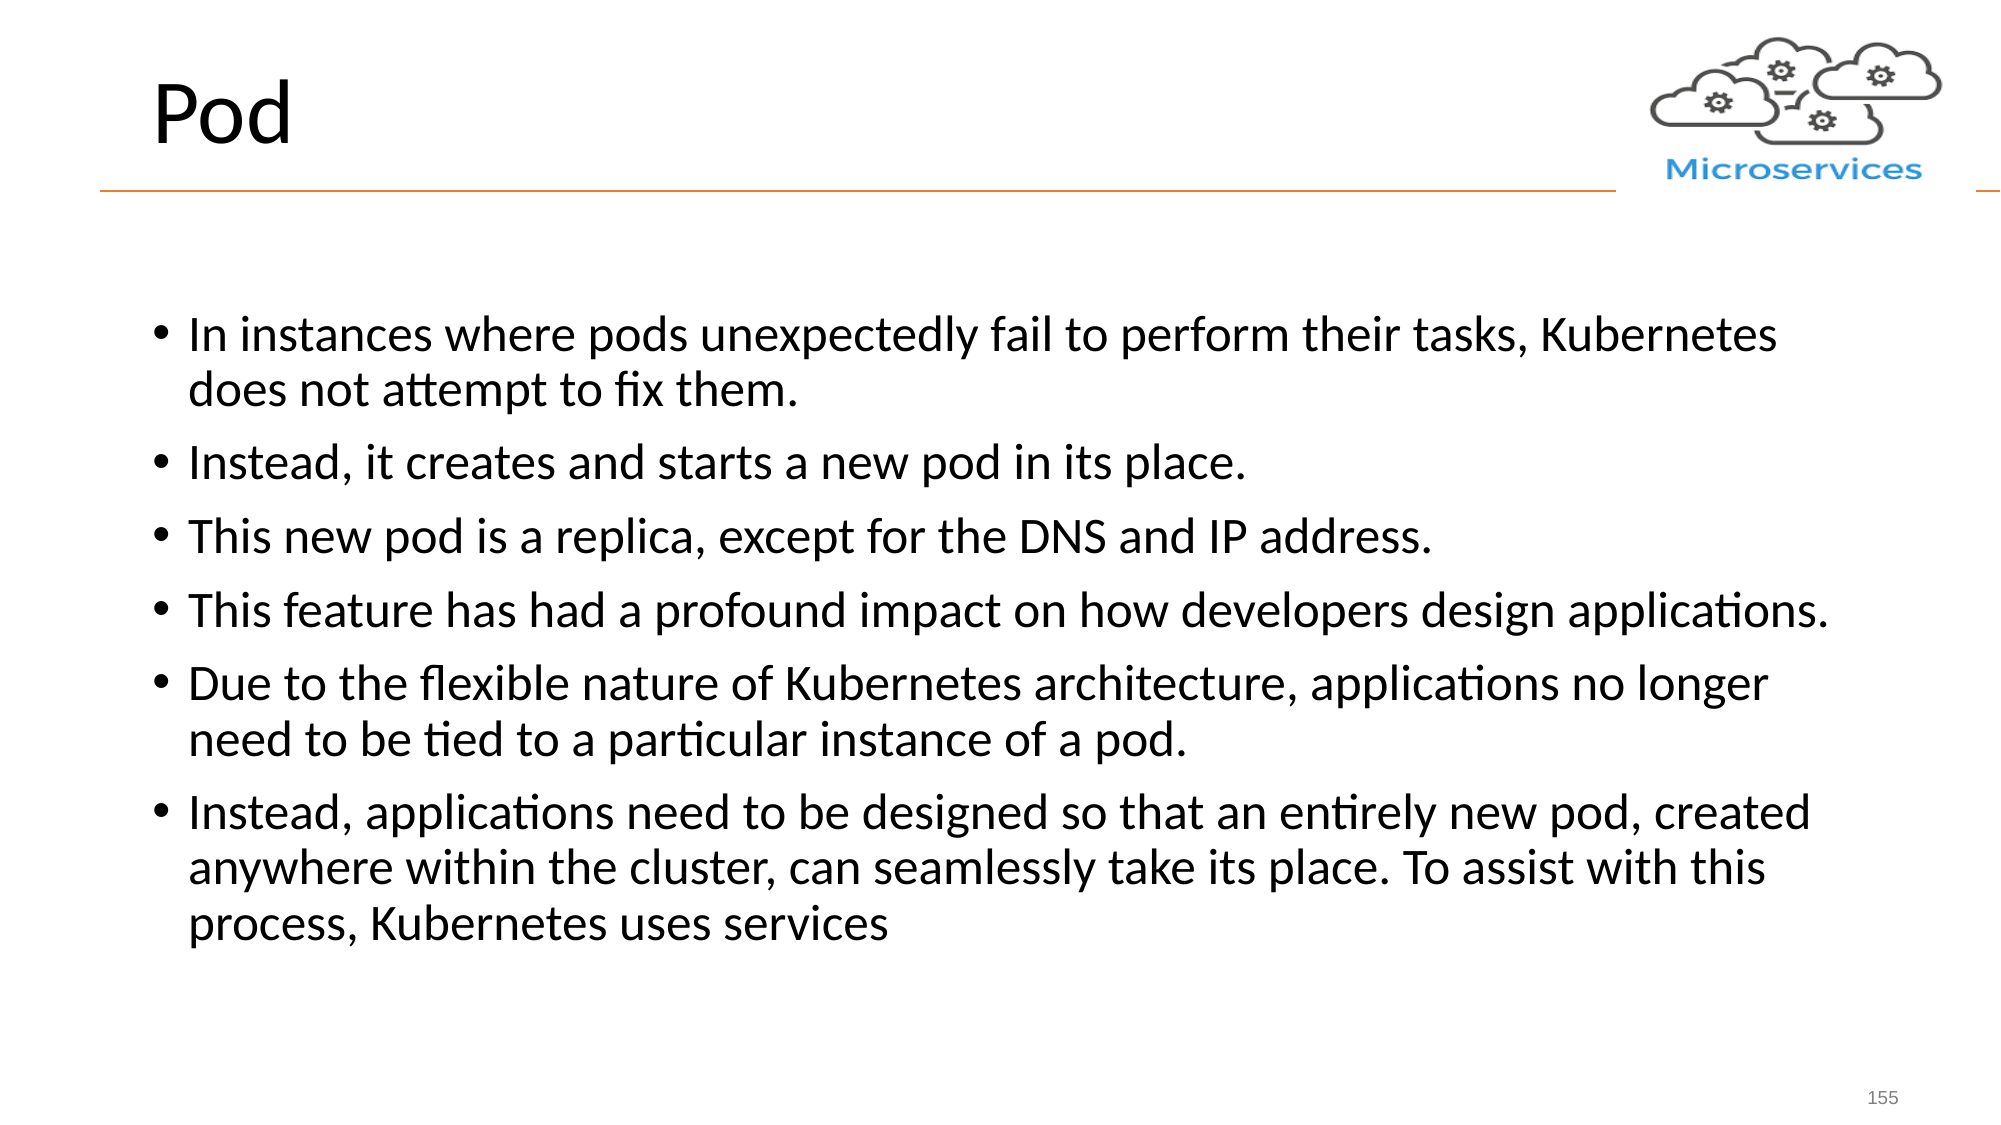

# Pod
In instances where pods unexpectedly fail to perform their tasks, Kubernetes does not attempt to fix them.
Instead, it creates and starts a new pod in its place.
This new pod is a replica, except for the DNS and IP address.
This feature has had a profound impact on how developers design applications.
Due to the flexible nature of Kubernetes architecture, applications no longer need to be tied to a particular instance of a pod.
Instead, applications need to be designed so that an entirely new pod, created anywhere within the cluster, can seamlessly take its place. To assist with this process, Kubernetes uses services